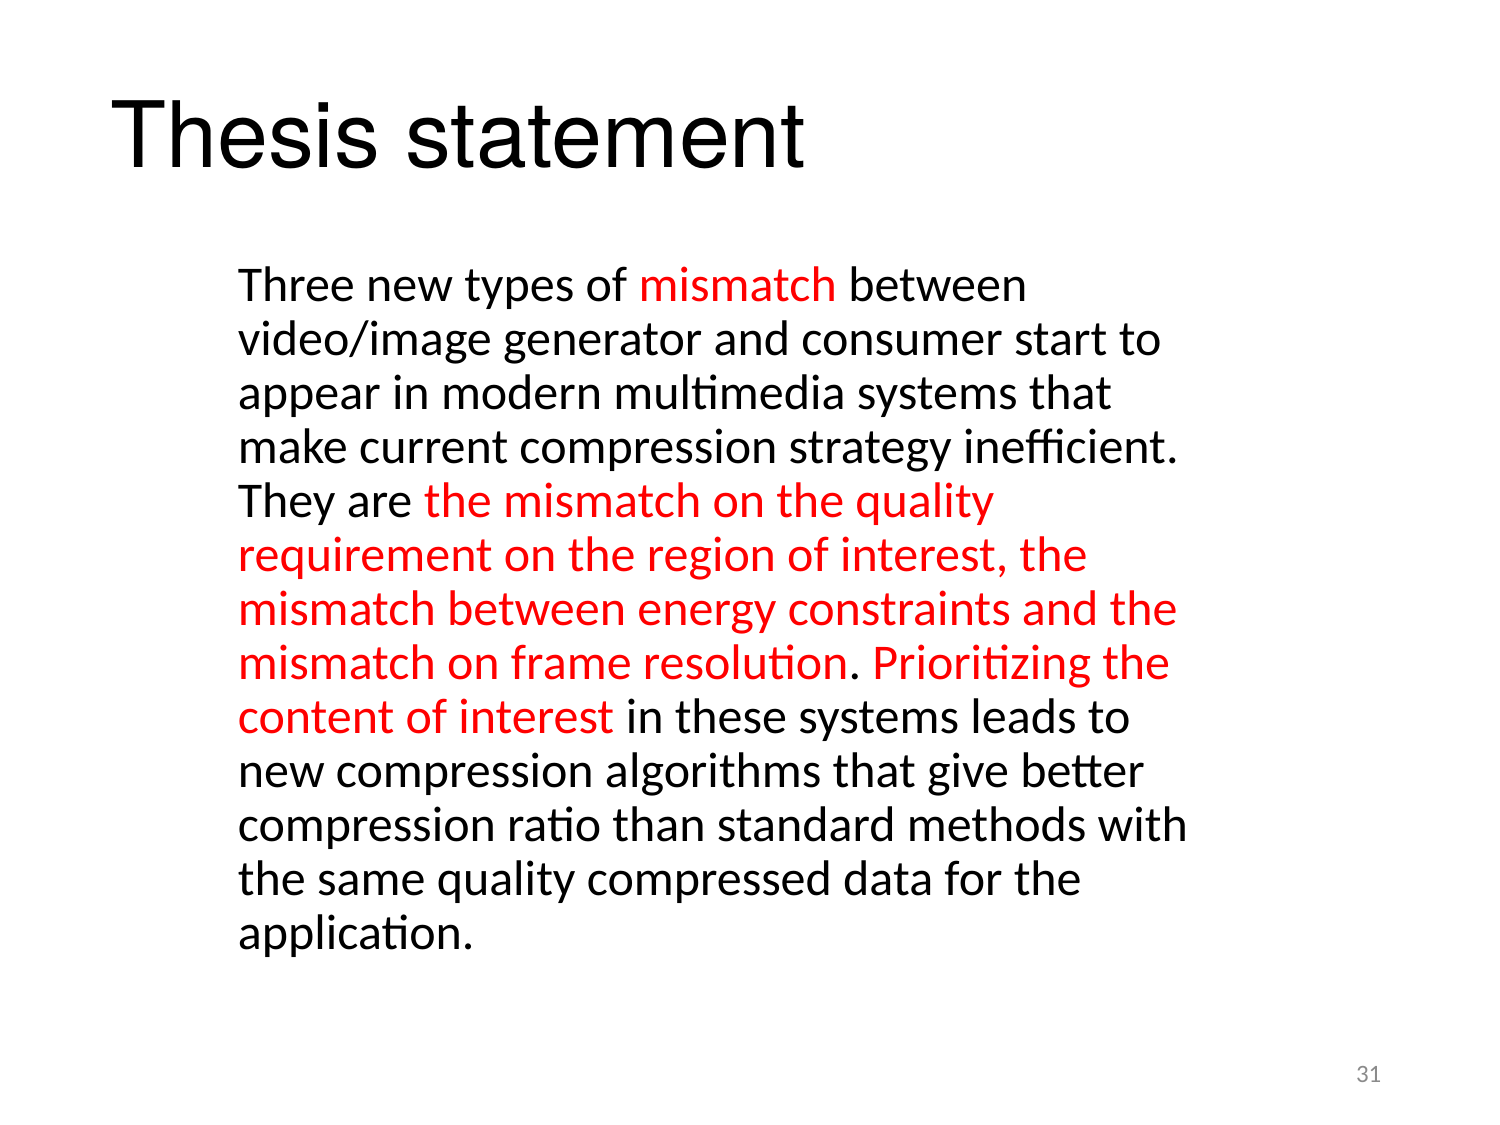

Thesis statement
Three new types of mismatch between video/image generator and consumer start to appear in modern multimedia systems that make current compression strategy inefficient. They are the mismatch on the quality requirement on the region of interest, the mismatch between energy constraints and the mismatch on frame resolution. Prioritizing the content of interest in these systems leads to new compression algorithms that give better compression ratio than standard methods with the same quality compressed data for the application.
31